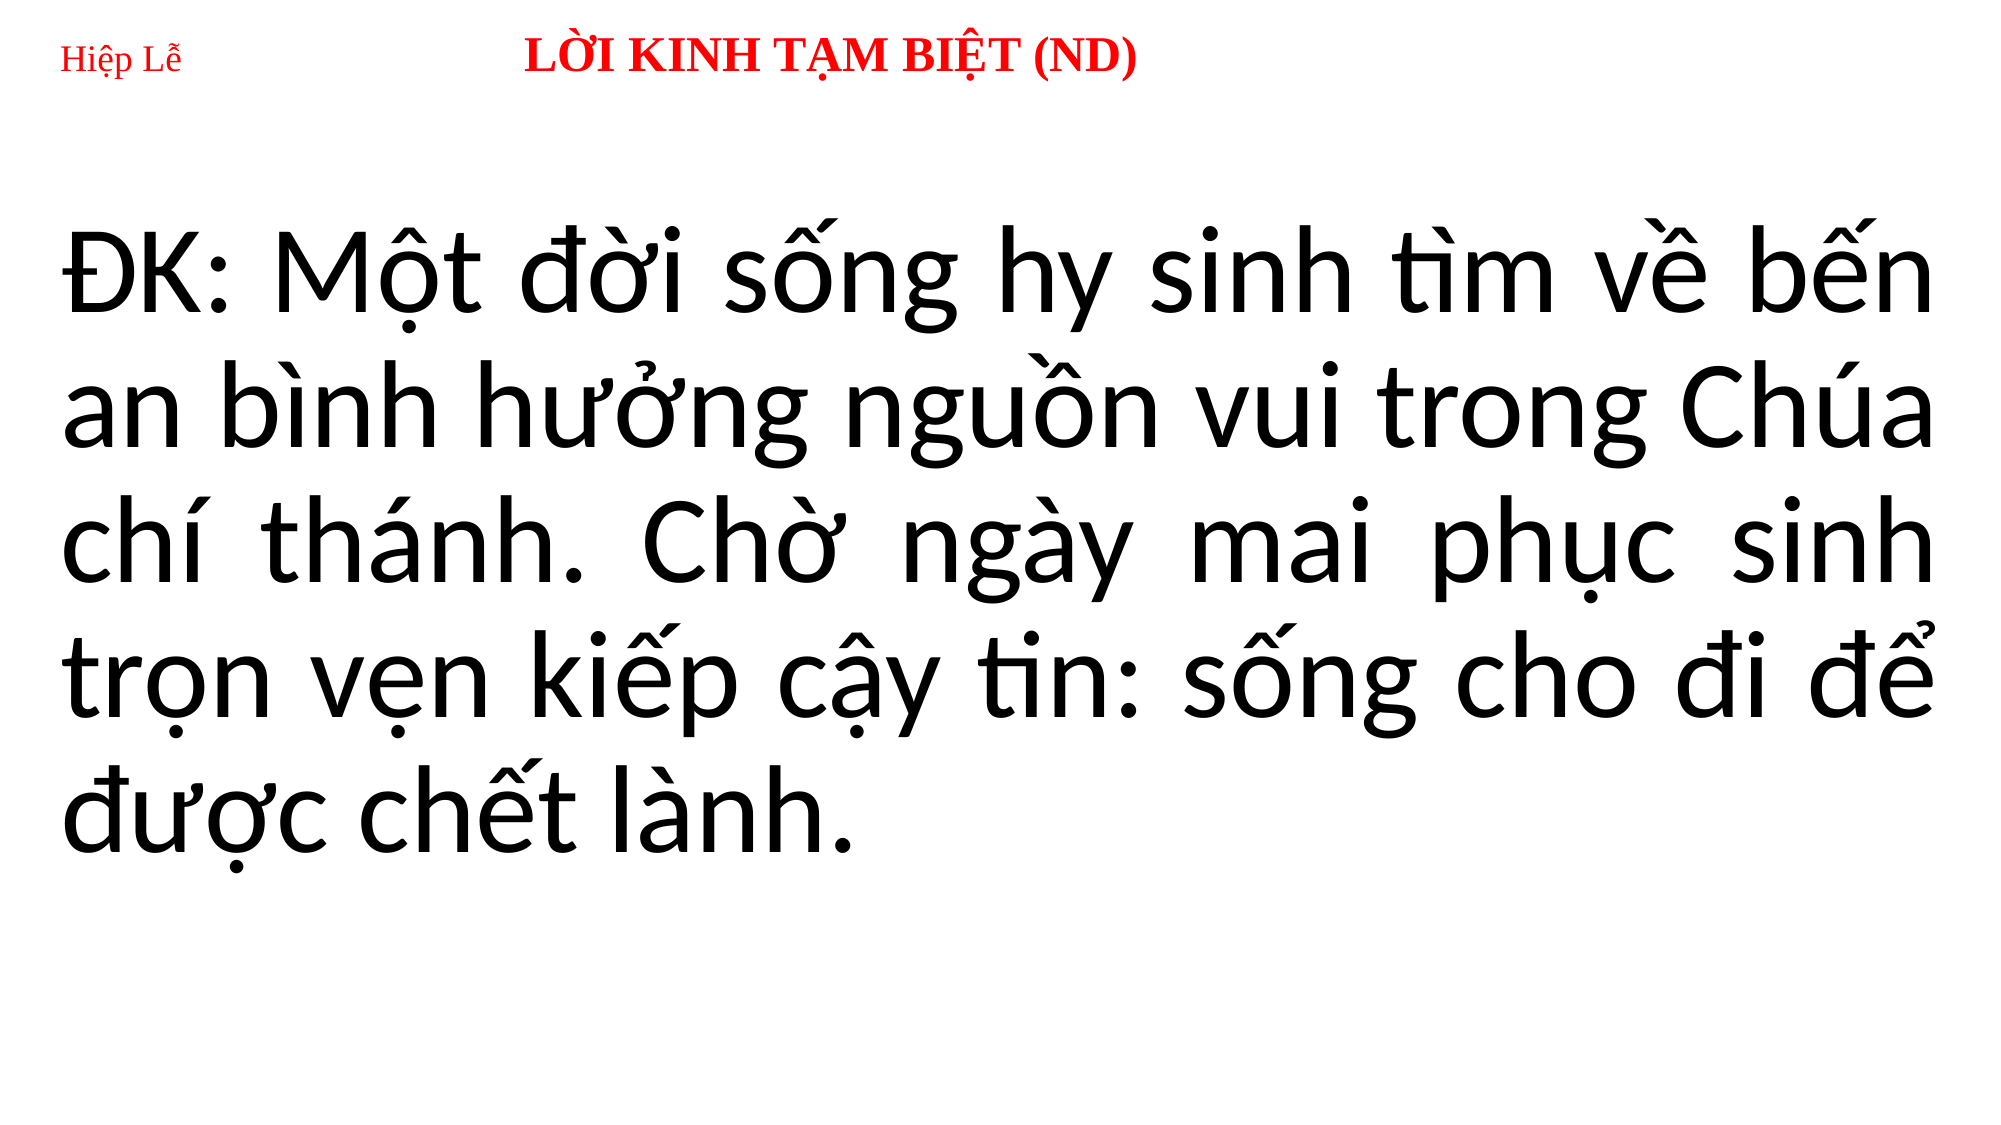

# Hiệp Lễ                                    LỜI KINH TẠM BIỆT (ND)
ĐK: Một đời sống hy sinh tìm về bến an bình hưởng nguồn vui trong Chúa chí thánh. Chờ ngày mai phục sinh trọn vẹn kiếp cậy tin: sống cho đi để được chết lành.